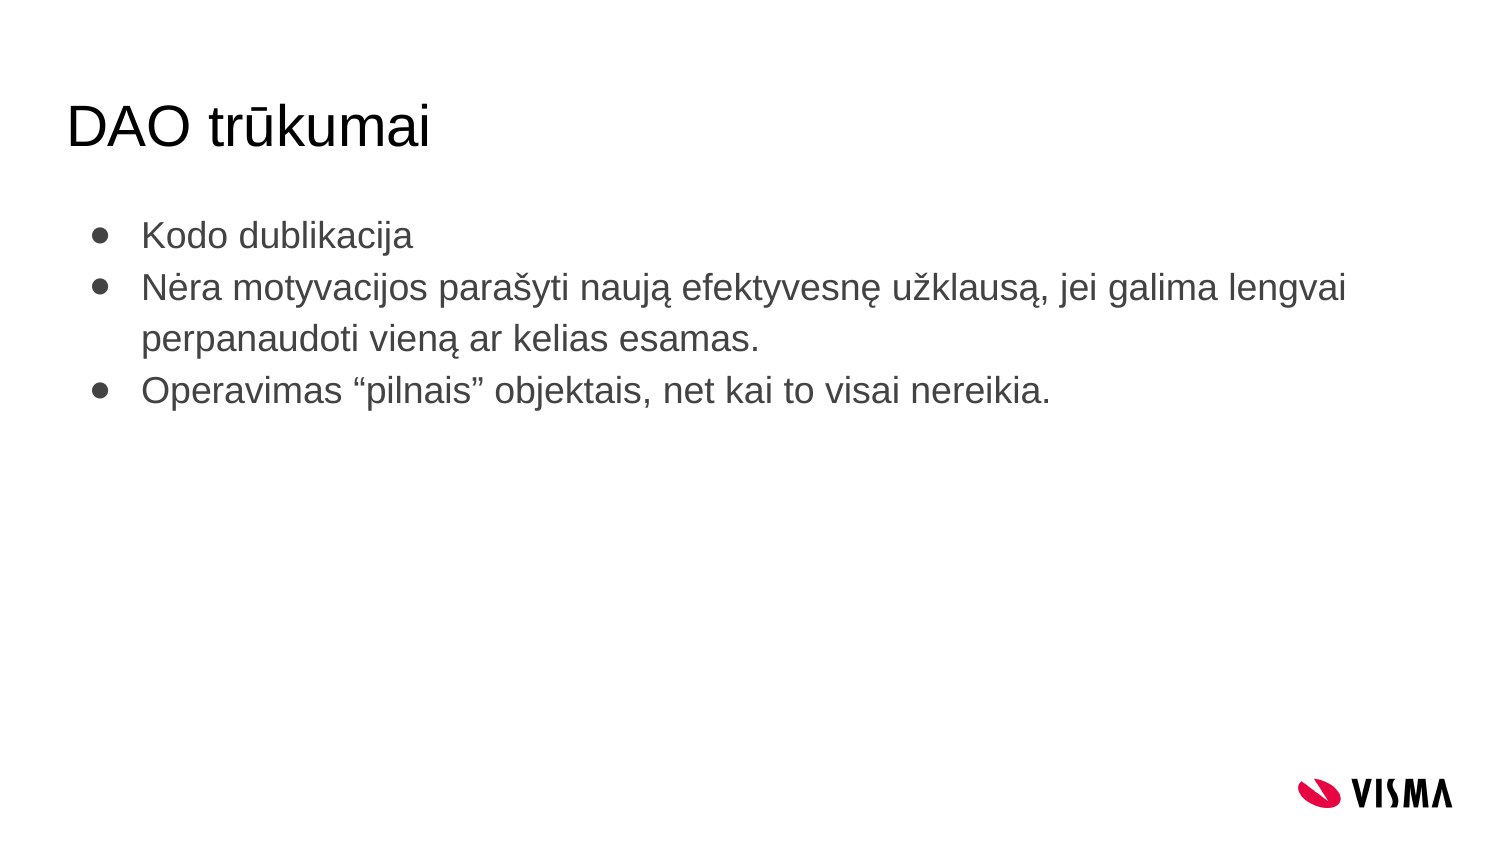

# DAO trūkumai
Kodo dublikacija
Nėra motyvacijos parašyti naują efektyvesnę užklausą, jei galima lengvai perpanaudoti vieną ar kelias esamas.
Operavimas “pilnais” objektais, net kai to visai nereikia.